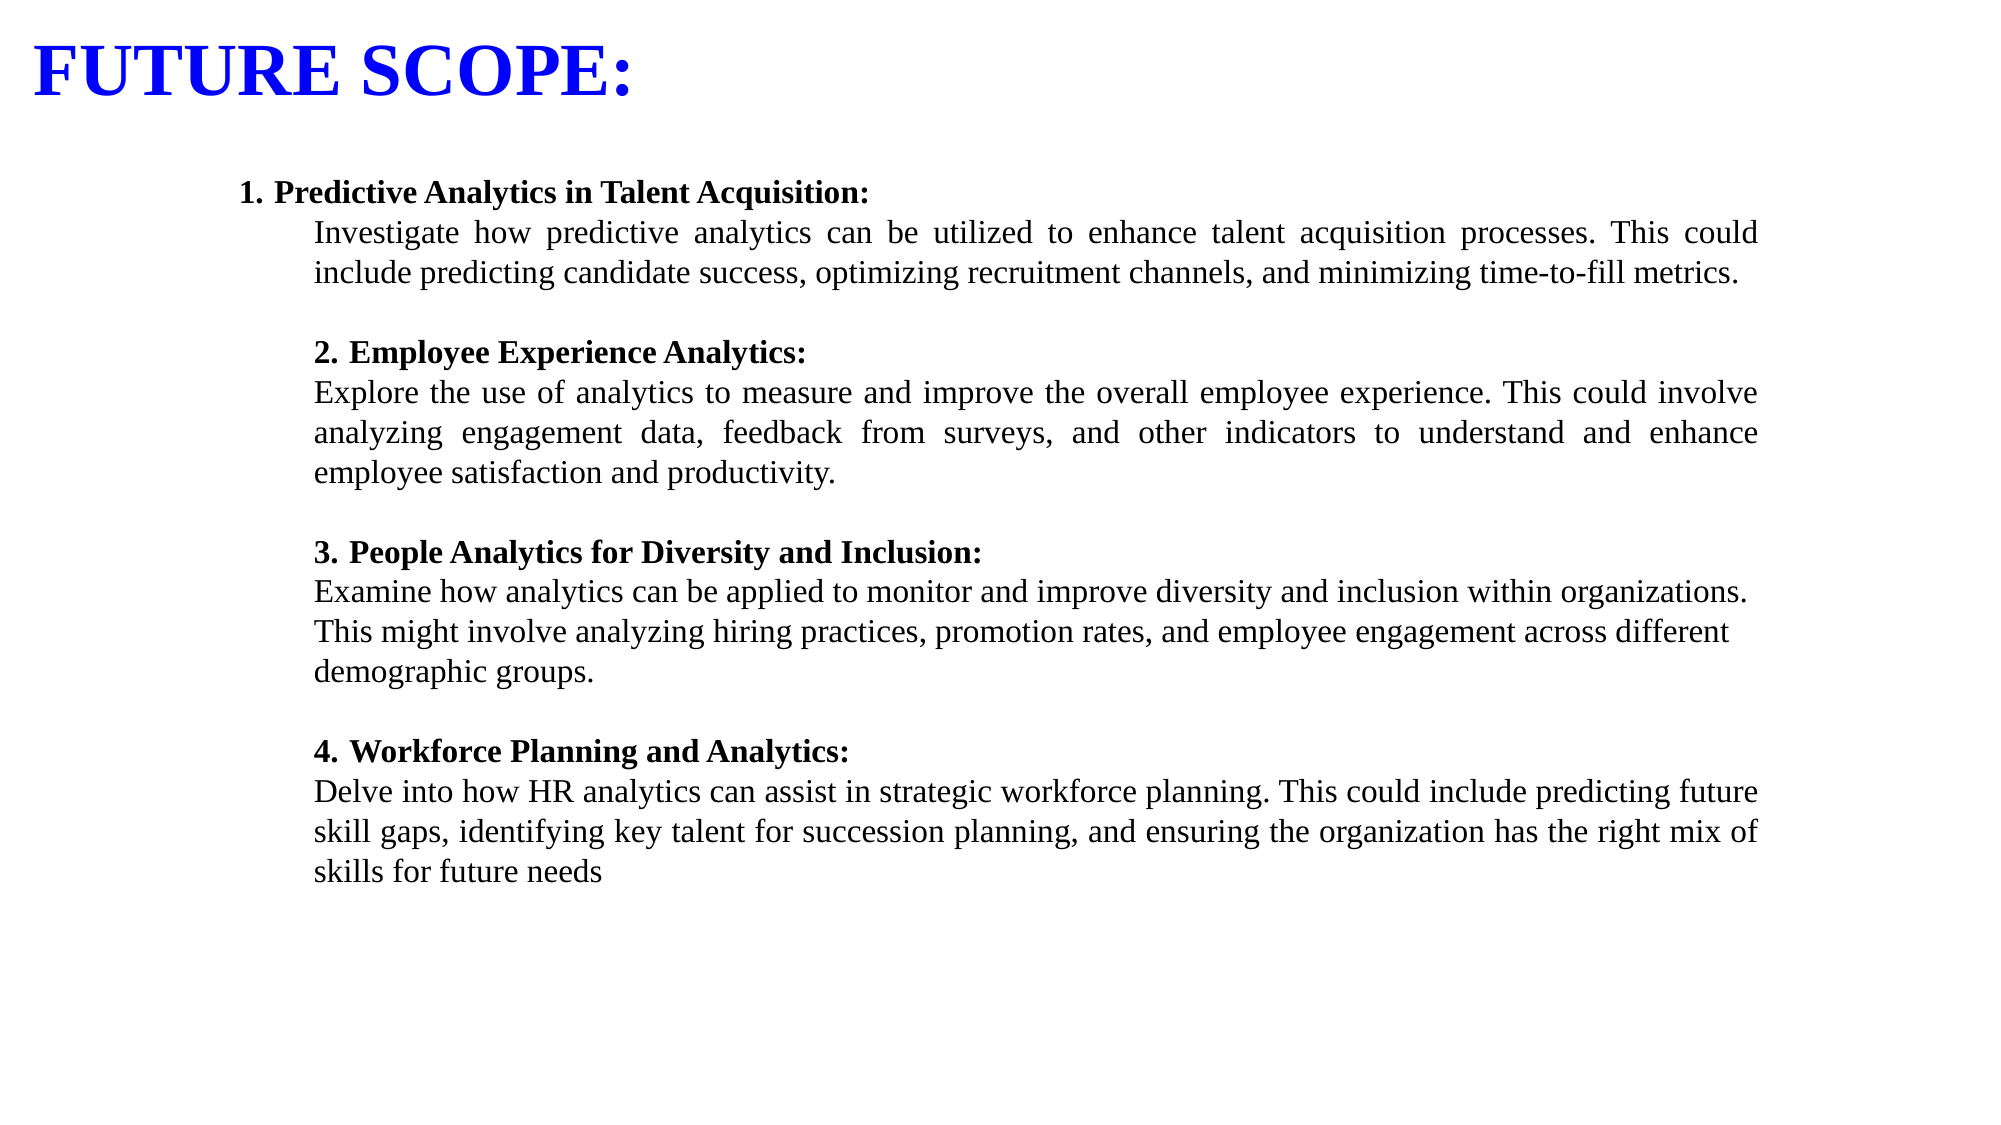

FUTURE SCOPE:
Predictive Analytics in Talent Acquisition:
Investigate how predictive analytics can be utilized to enhance talent acquisition processes. This could include predicting candidate success, optimizing recruitment channels, and minimizing time-to-fill metrics.

Employee Experience Analytics:
Explore the use of analytics to measure and improve the overall employee experience. This could involve analyzing engagement data, feedback from surveys, and other indicators to understand and enhance employee satisfaction and productivity.

People Analytics for Diversity and Inclusion:
Examine how analytics can be applied to monitor and improve diversity and inclusion within organizations. This might involve analyzing hiring practices, promotion rates, and employee engagement across different demographic groups.

Workforce Planning and Analytics:
Delve into how HR analytics can assist in strategic workforce planning. This could include predicting future skill gaps, identifying key talent for succession planning, and ensuring the organization has the right mix of skills for future needs